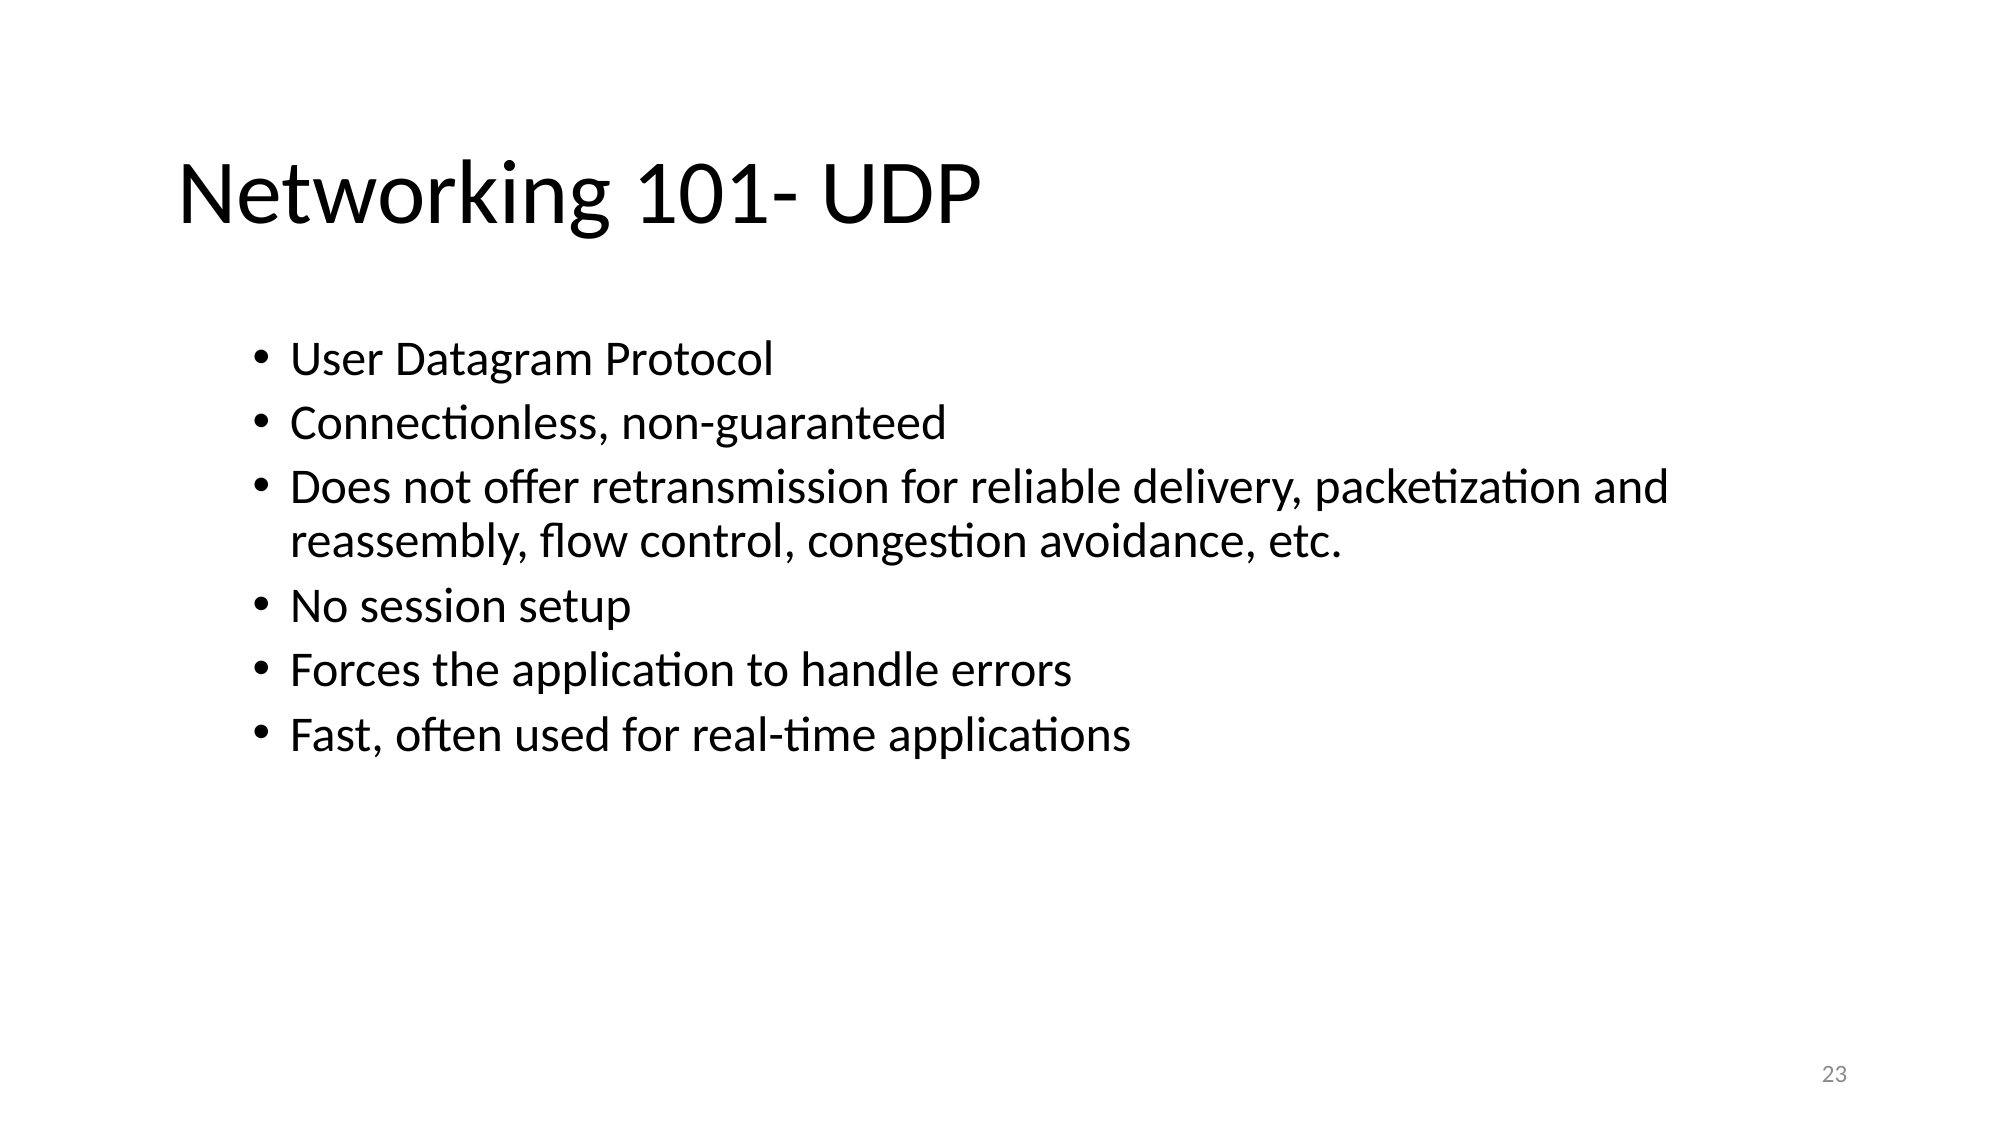

Networking 101- UDP

User Datagram Protocol
Connectionless, non-guaranteed
Does not offer retransmission for reliable delivery, packetization and reassembly, flow control, congestion avoidance, etc.
No session setup
Forces the application to handle errors
Fast, often used for real-time applications

23